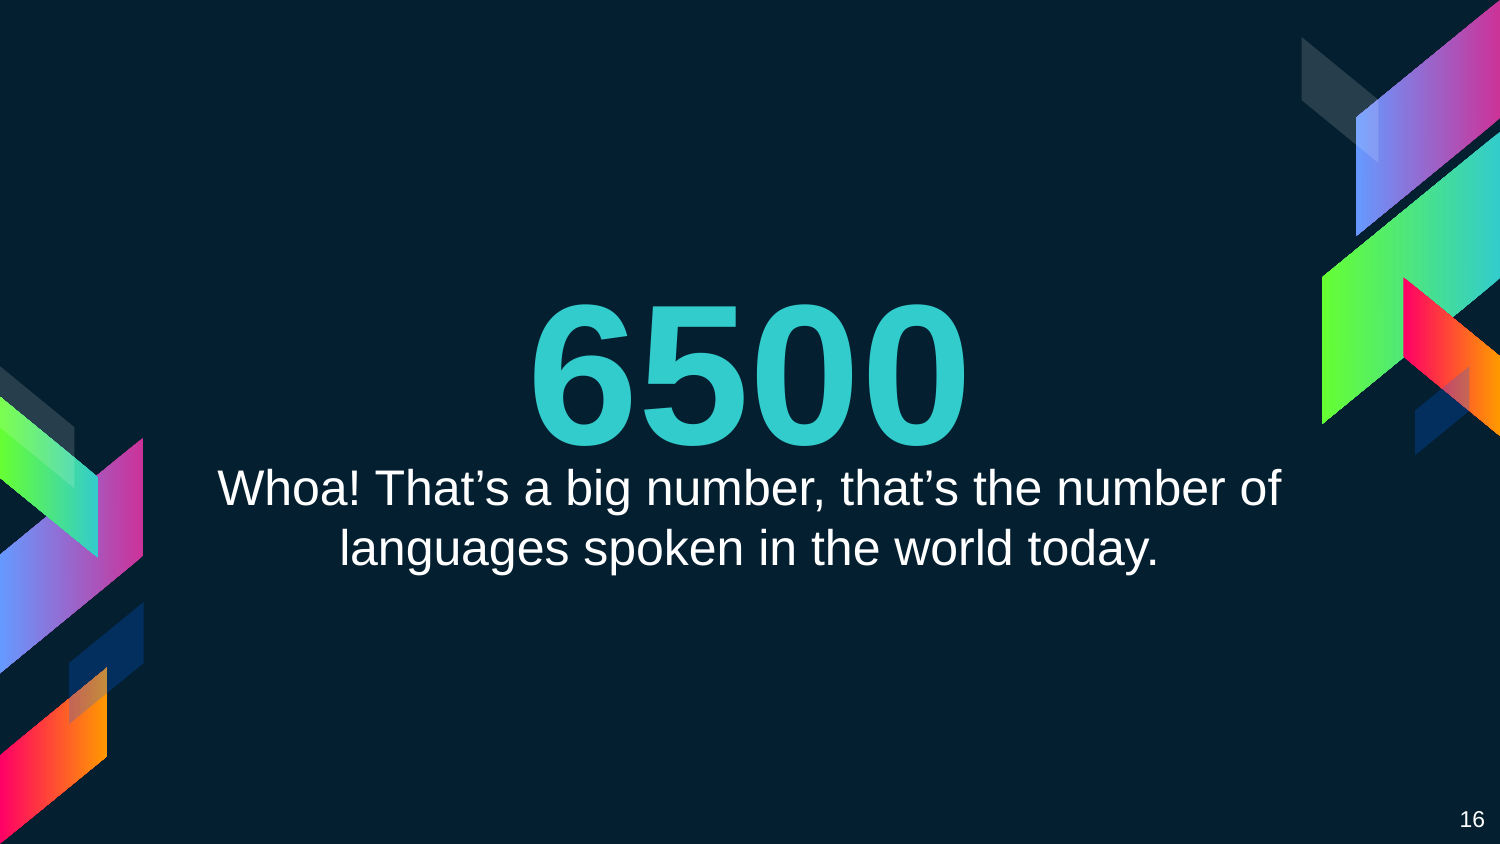

6500
Whoa! That’s a big number, that’s the number of languages spoken in the world today.
16